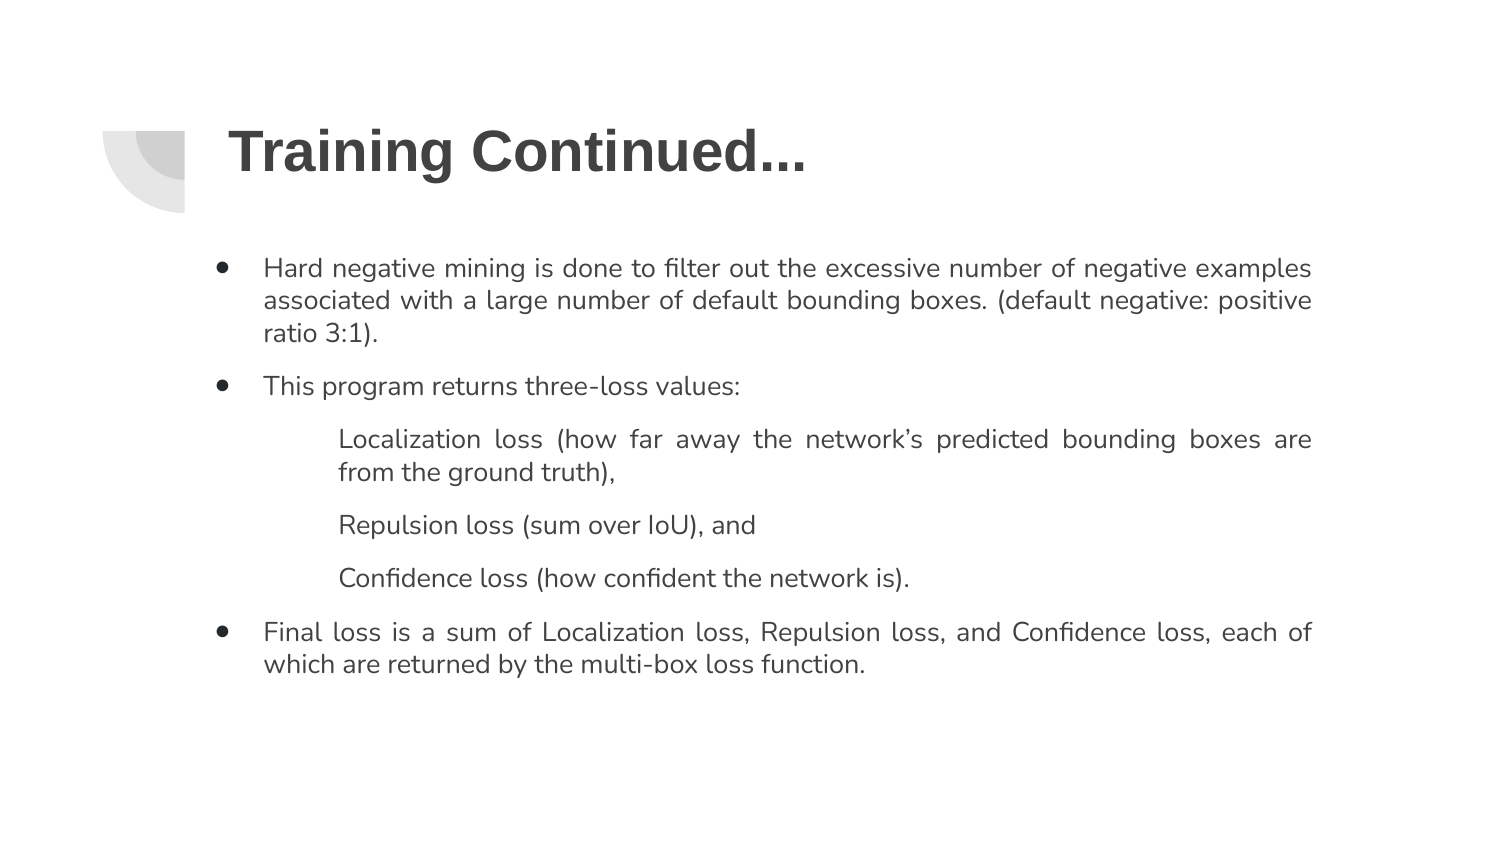

# Training Continued...
Hard negative mining is done to filter out the excessive number of negative examples associated with a large number of default bounding boxes. (default negative: positive ratio 3:1).
This program returns three-loss values:
Localization loss (how far away the network’s predicted bounding boxes are from the ground truth),
Repulsion loss (sum over IoU), and
Confidence loss (how confident the network is).
Final loss is a sum of Localization loss, Repulsion loss, and Confidence loss, each of which are returned by the multi-box loss function.